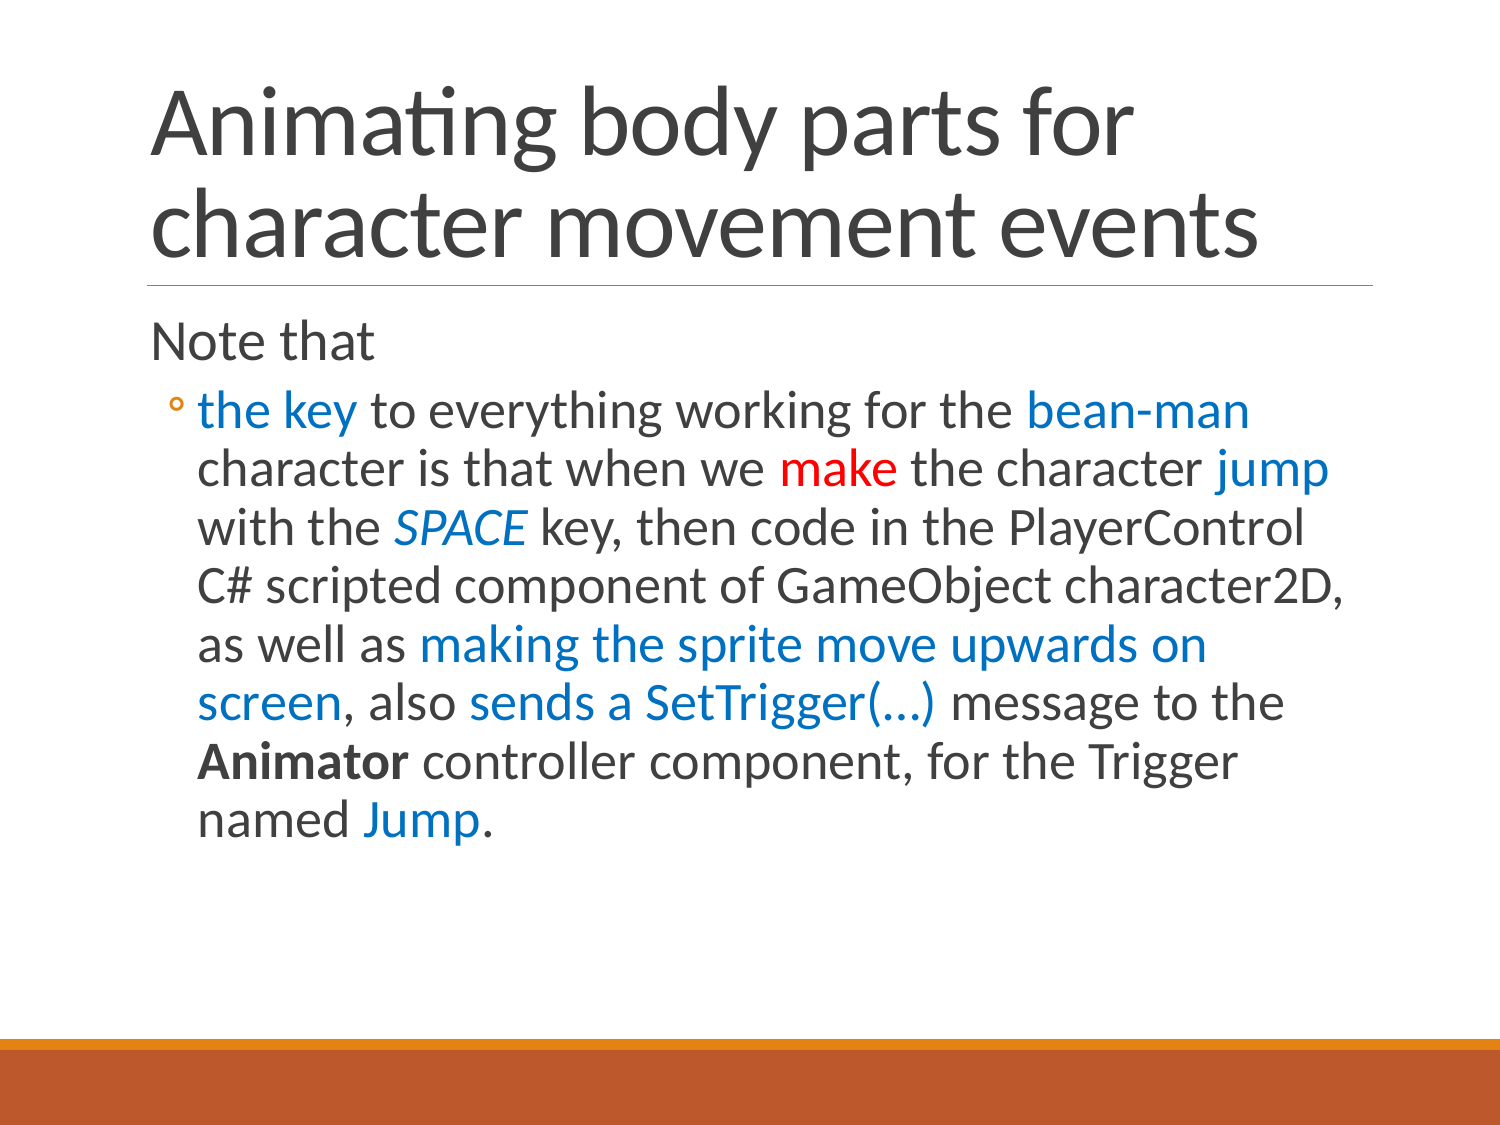

# Animating body parts for character movement events
Note that
the key to everything working for the bean-man character is that when we make the character jump with the SPACE key, then code in the PlayerControl C# scripted component of GameObject character2D, as well as making the sprite move upwards on screen, also sends a SetTrigger(…) message to the Animator controller component, for the Trigger named Jump.